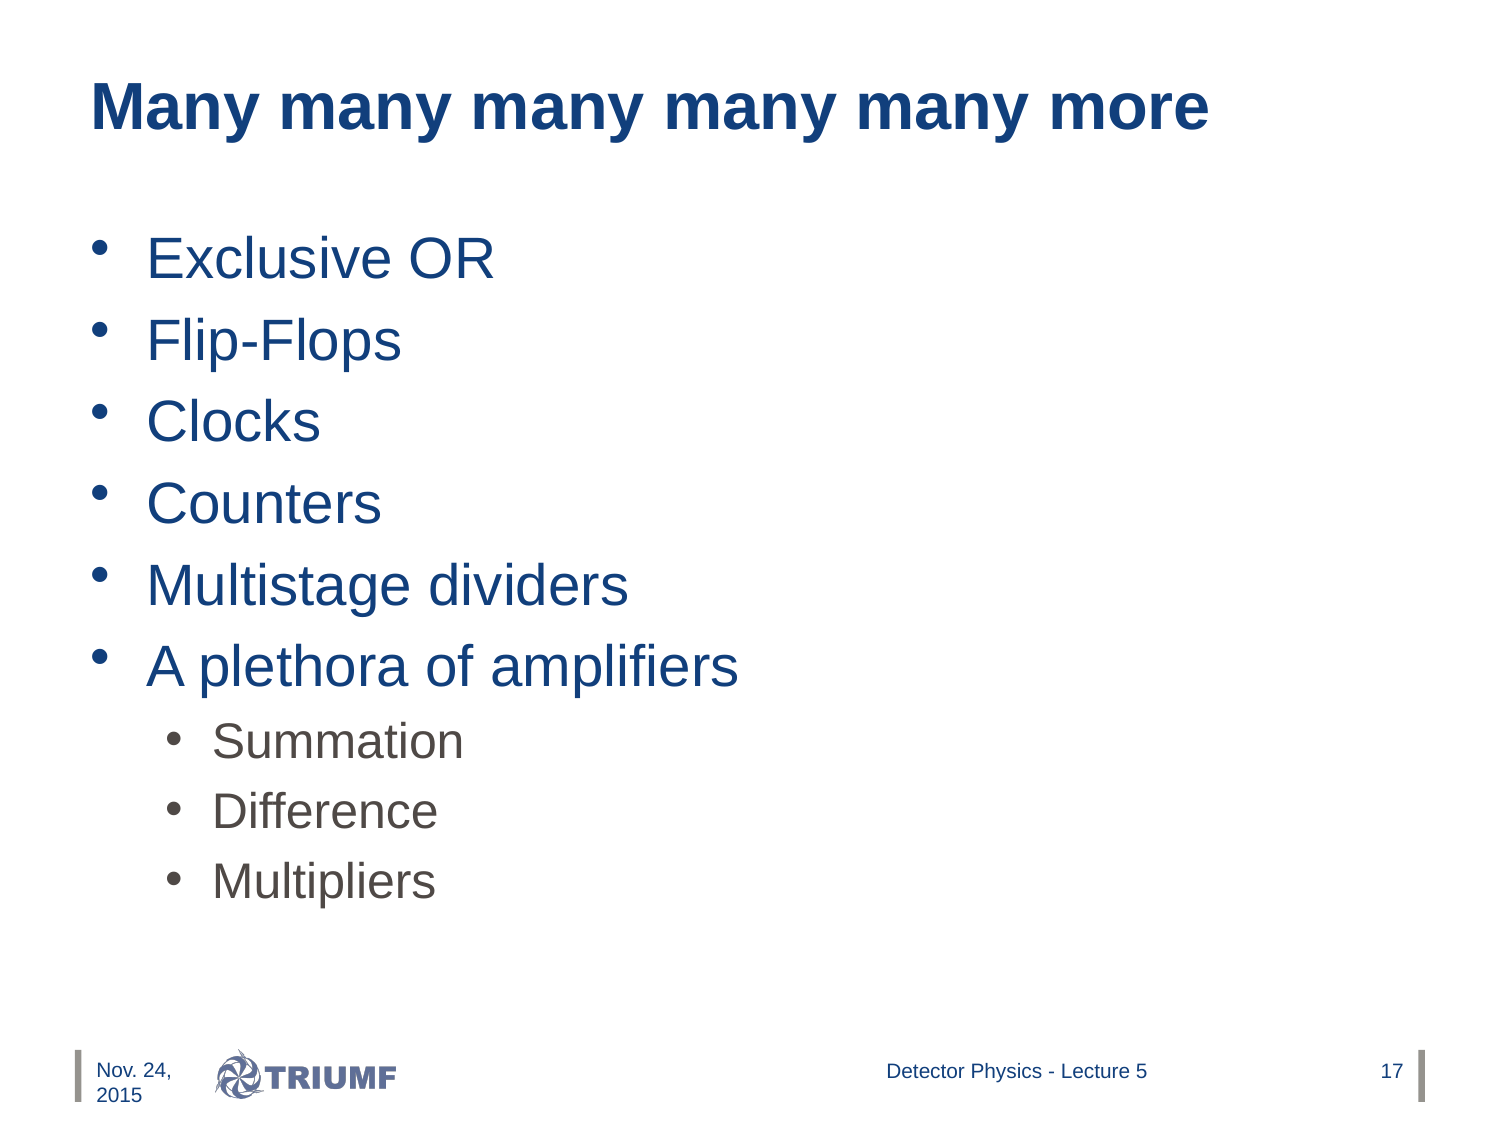

# Many many many many many more
Exclusive OR
Flip-Flops
Clocks
Counters
Multistage dividers
A plethora of amplifiers
Summation
Difference
Multipliers
Nov. 24, 2015
Detector Physics - Lecture 5
17